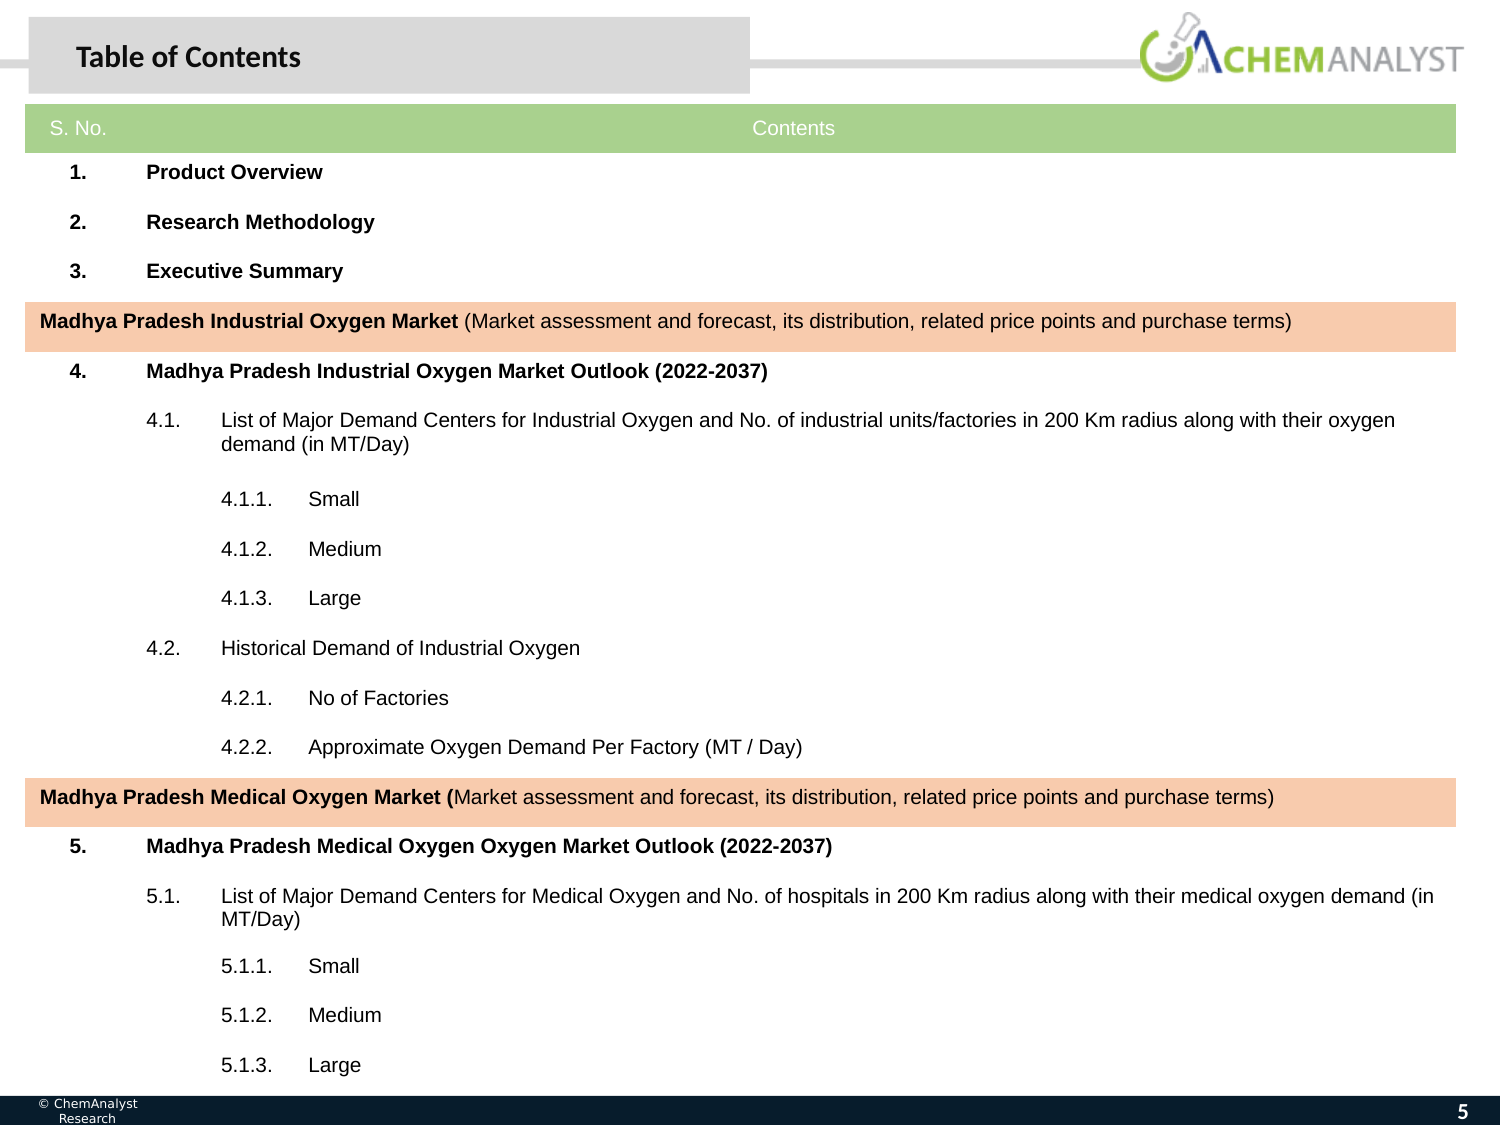

Table of Contents
| S. No. | Contents |  |  |
| --- | --- | --- | --- |
| 1. | Product Overview |  |  |
| 2. | Research Methodology |  |  |
| 3. | Executive Summary |  |  |
| Madhya Pradesh Industrial Oxygen Market (Market assessment and forecast, its distribution, related price points and purchase terms) |  |  |  |
| 4. | Madhya Pradesh Industrial Oxygen Market Outlook (2022-2037) |  |  |
|  | 4.1. | List of Major Demand Centers for Industrial Oxygen and No. of industrial units/factories in 200 Km radius along with their oxygen demand (in MT/Day) |  |
|  |  | 4.1.1. | Small |
|  |  | 4.1.2. | Medium |
|  |  | 4.1.3. | Large |
|  | 4.2. | Historical Demand of Industrial Oxygen |  |
|  |  | 4.2.1. | No of Factories |
|  |  | 4.2.2. | Approximate Oxygen Demand Per Factory (MT / Day) |
| Madhya Pradesh Medical Oxygen Market (Market assessment and forecast, its distribution, related price points and purchase terms) |  |  |  |
| 5. | Madhya Pradesh Medical Oxygen Oxygen Market Outlook (2022-2037) |  |  |
|  | 5.1. | List of Major Demand Centers for Medical Oxygen and No. of hospitals in 200 Km radius along with their medical oxygen demand (in MT/Day) |  |
|  |  | 5.1.1. | Small |
|  |  | 5.1.2. | Medium |
|  |  | 5.1.3. | Large |